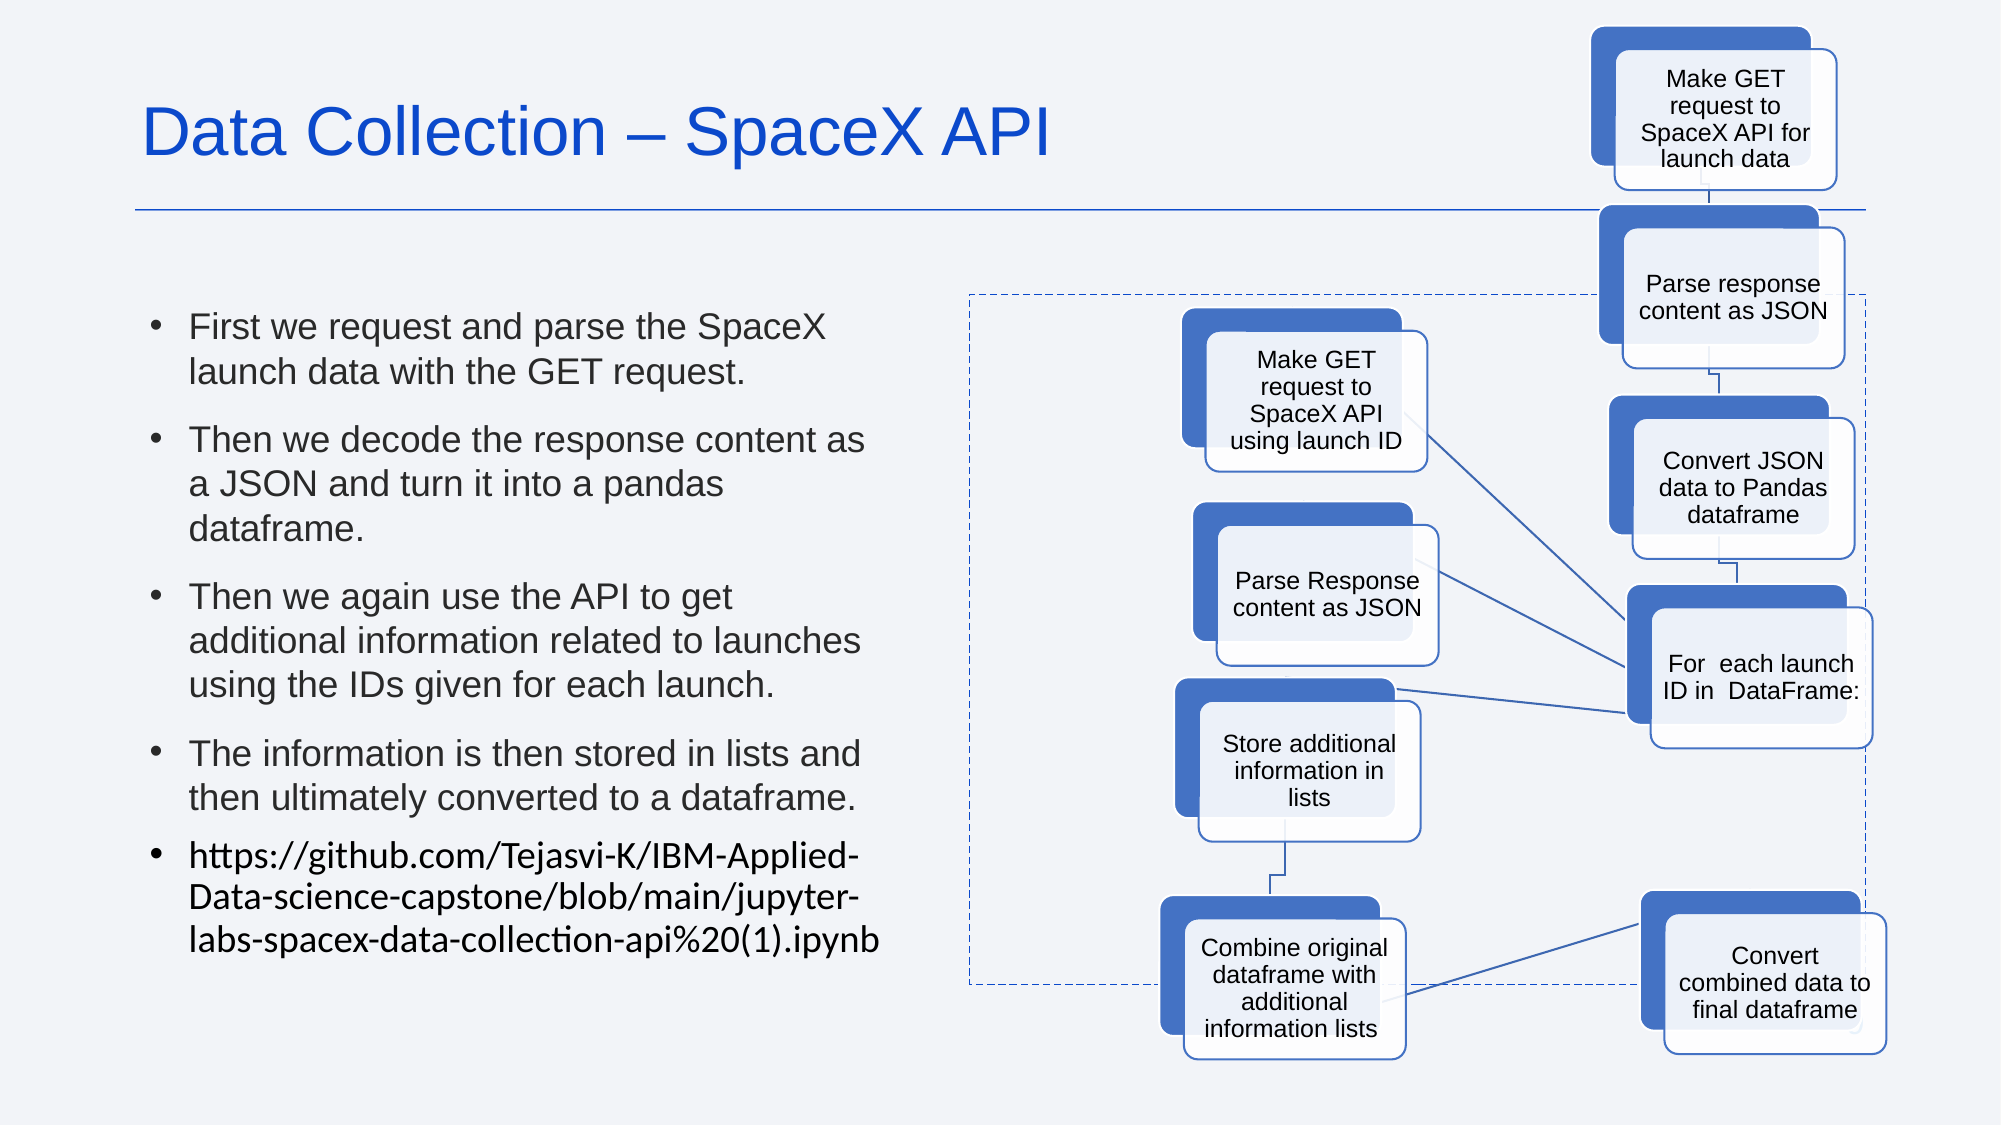

Make GET request to SpaceX API for launch data
Parse response content as JSON
Convert JSON data to Pandas dataframe
For  each launch ID in  DataFrame:
Make GET request to SpaceX API using launch ID
Parse Response content as JSON
Store additional information in lists
Combine original dataframe with additional information lists
Convert combined data to final dataframe
Data Collection – SpaceX API

First we request and parse the SpaceX launch data with the GET request.
Then we decode the response content as a JSON and turn it into a pandas dataframe.
Then we again use the API to get additional information related to launches using the IDs given for each launch.
The information is then stored in lists and then ultimately converted to a dataframe.
https://github.com/Tejasvi-K/IBM-Applied-Data-science-capstone/blob/main/jupyter-labs-spacex-data-collection-api%20(1).ipynb
9